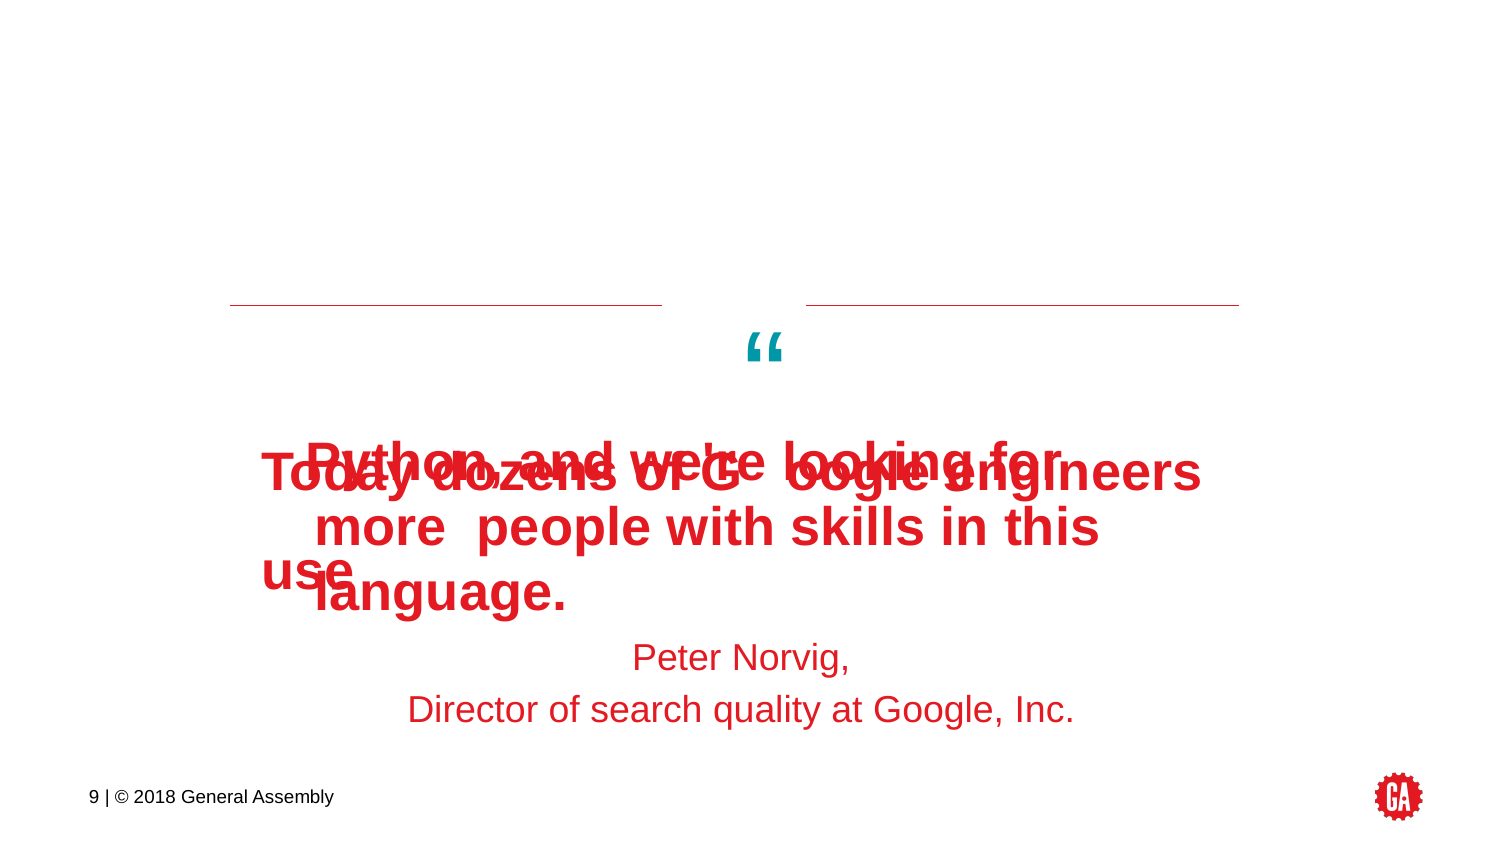

# Today dozens of G“oogle engineers use

Python, and we're looking for more  people with skills in this language.
Peter Norvig,
Director of search quality at Google, Inc.
9 | © 2018 General Assembly